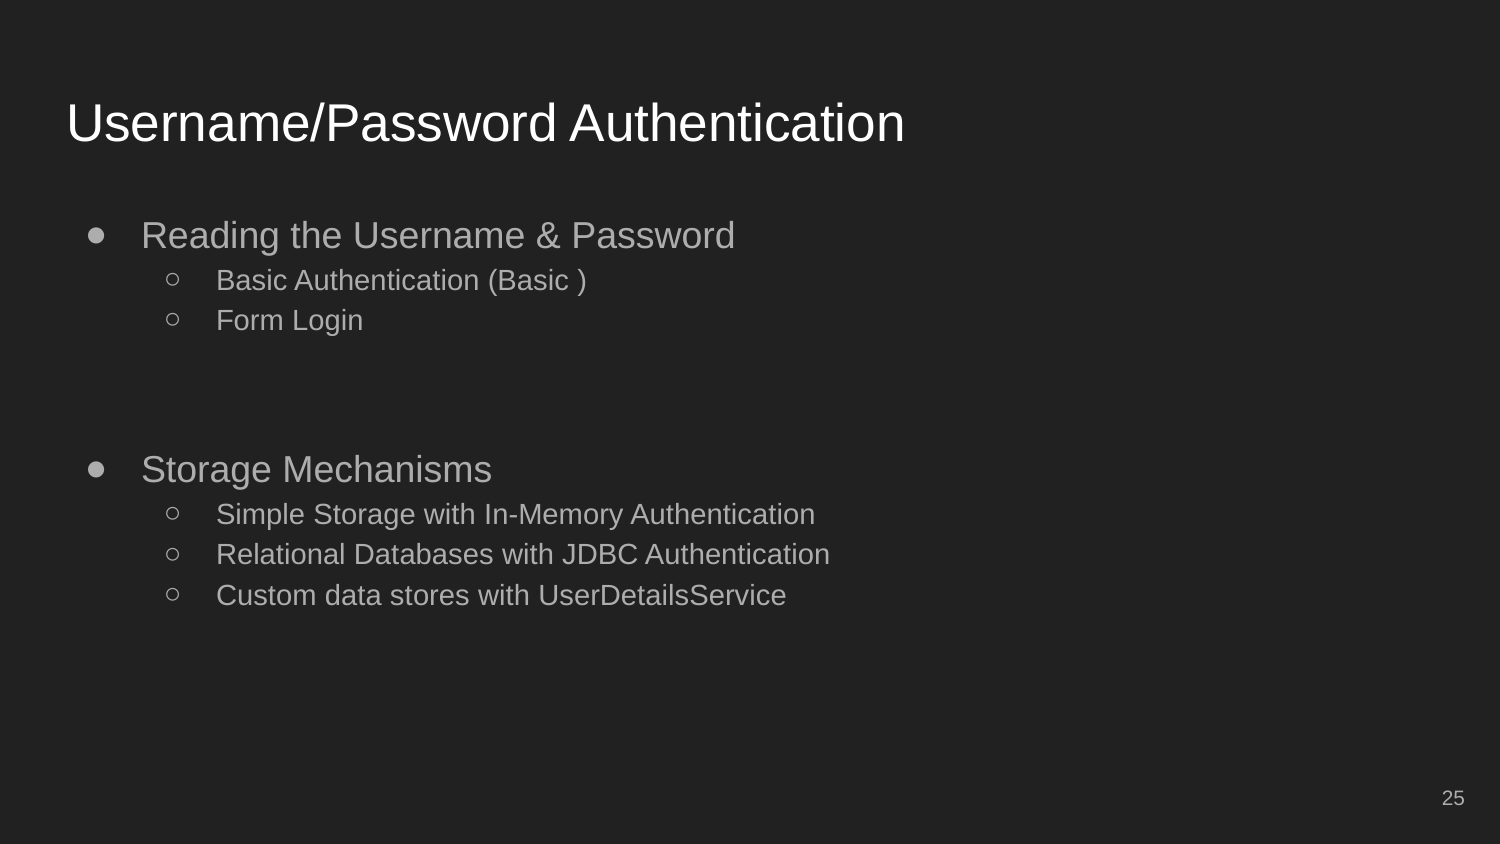

# Username/Password Authentication
Reading the Username & Password
Basic Authentication (Basic )
Form Login

Storage Mechanisms
Simple Storage with In-Memory Authentication
Relational Databases with JDBC Authentication
Custom data stores with UserDetailsService
25